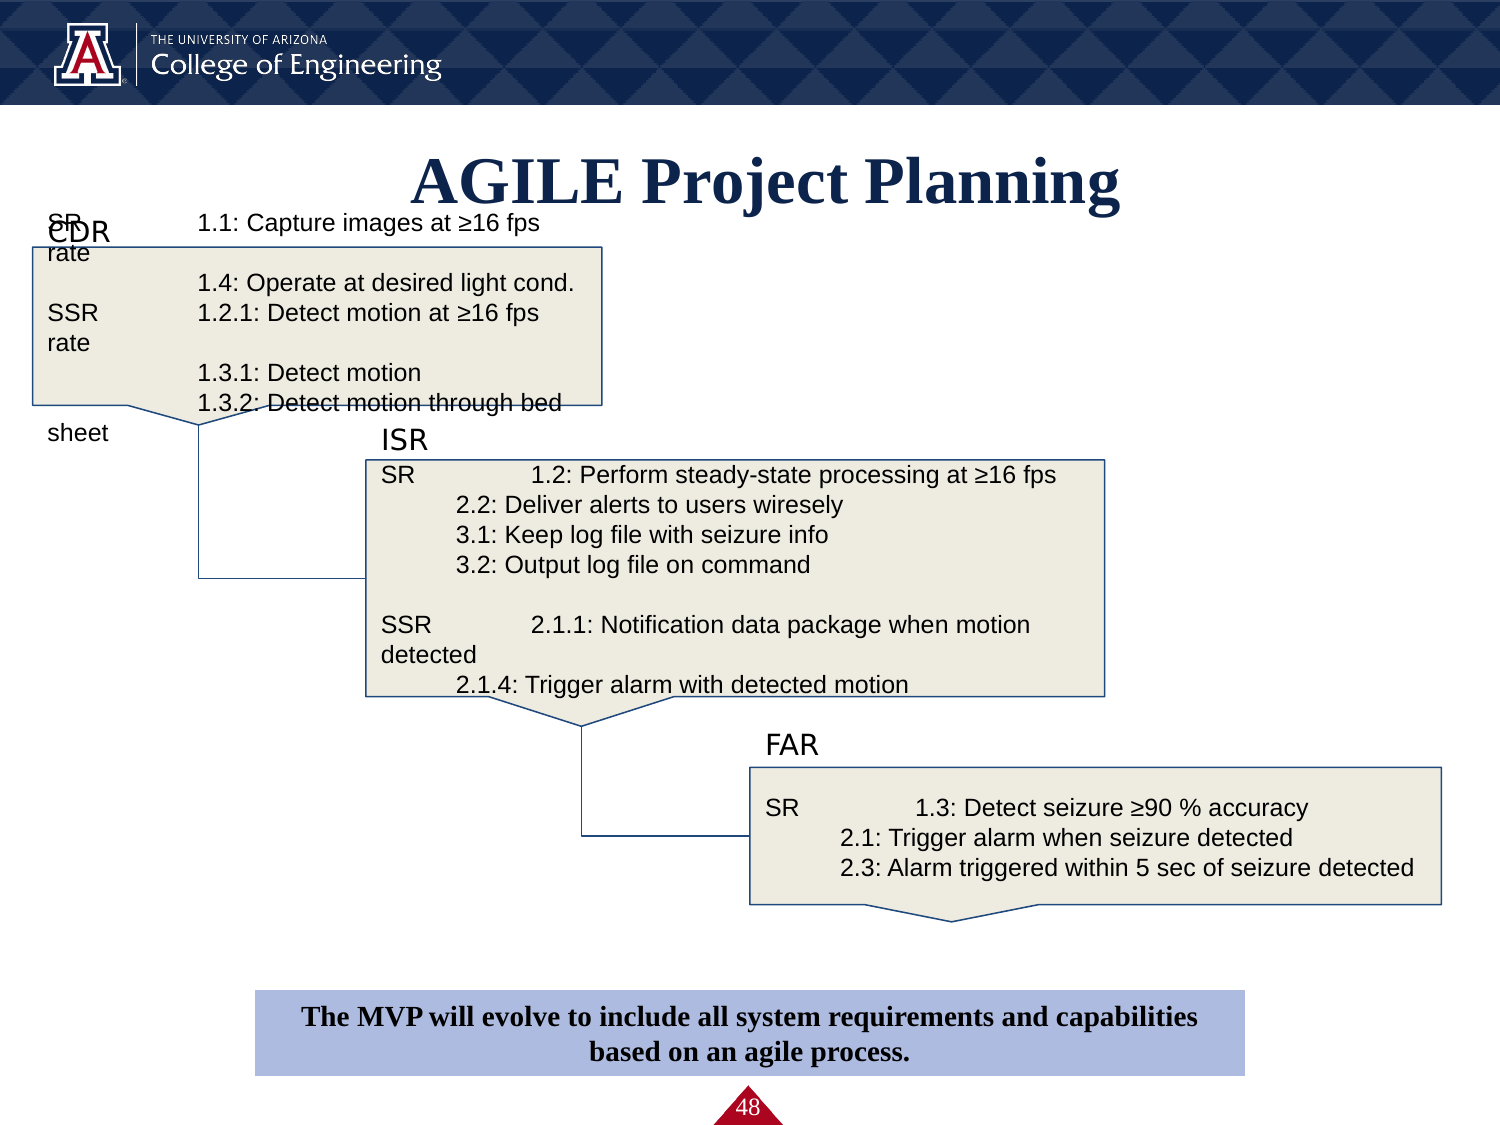

# AGILE Project Planning
CDR
SR	1.1: Capture images at ≥16 fps rate
	1.4: Operate at desired light cond.
SSR	1.2.1: Detect motion at ≥16 fps rate
	1.3.1: Detect motion
	1.3.2: Detect motion through bed sheet
ISR
SR	1.2: Perform steady-state processing at ≥16 fps
2.2: Deliver alerts to users wiresely
3.1: Keep log file with seizure info
3.2: Output log file on command

SSR	2.1.1: Notification data package when motion detected
2.1.4: Trigger alarm with detected motion
FAR
SR	1.3: Detect seizure ≥90 % accuracy
2.1: Trigger alarm when seizure detected
2.3: Alarm triggered within 5 sec of seizure detected
The MVP will evolve to include all system requirements and capabilities based on an agile process.
48